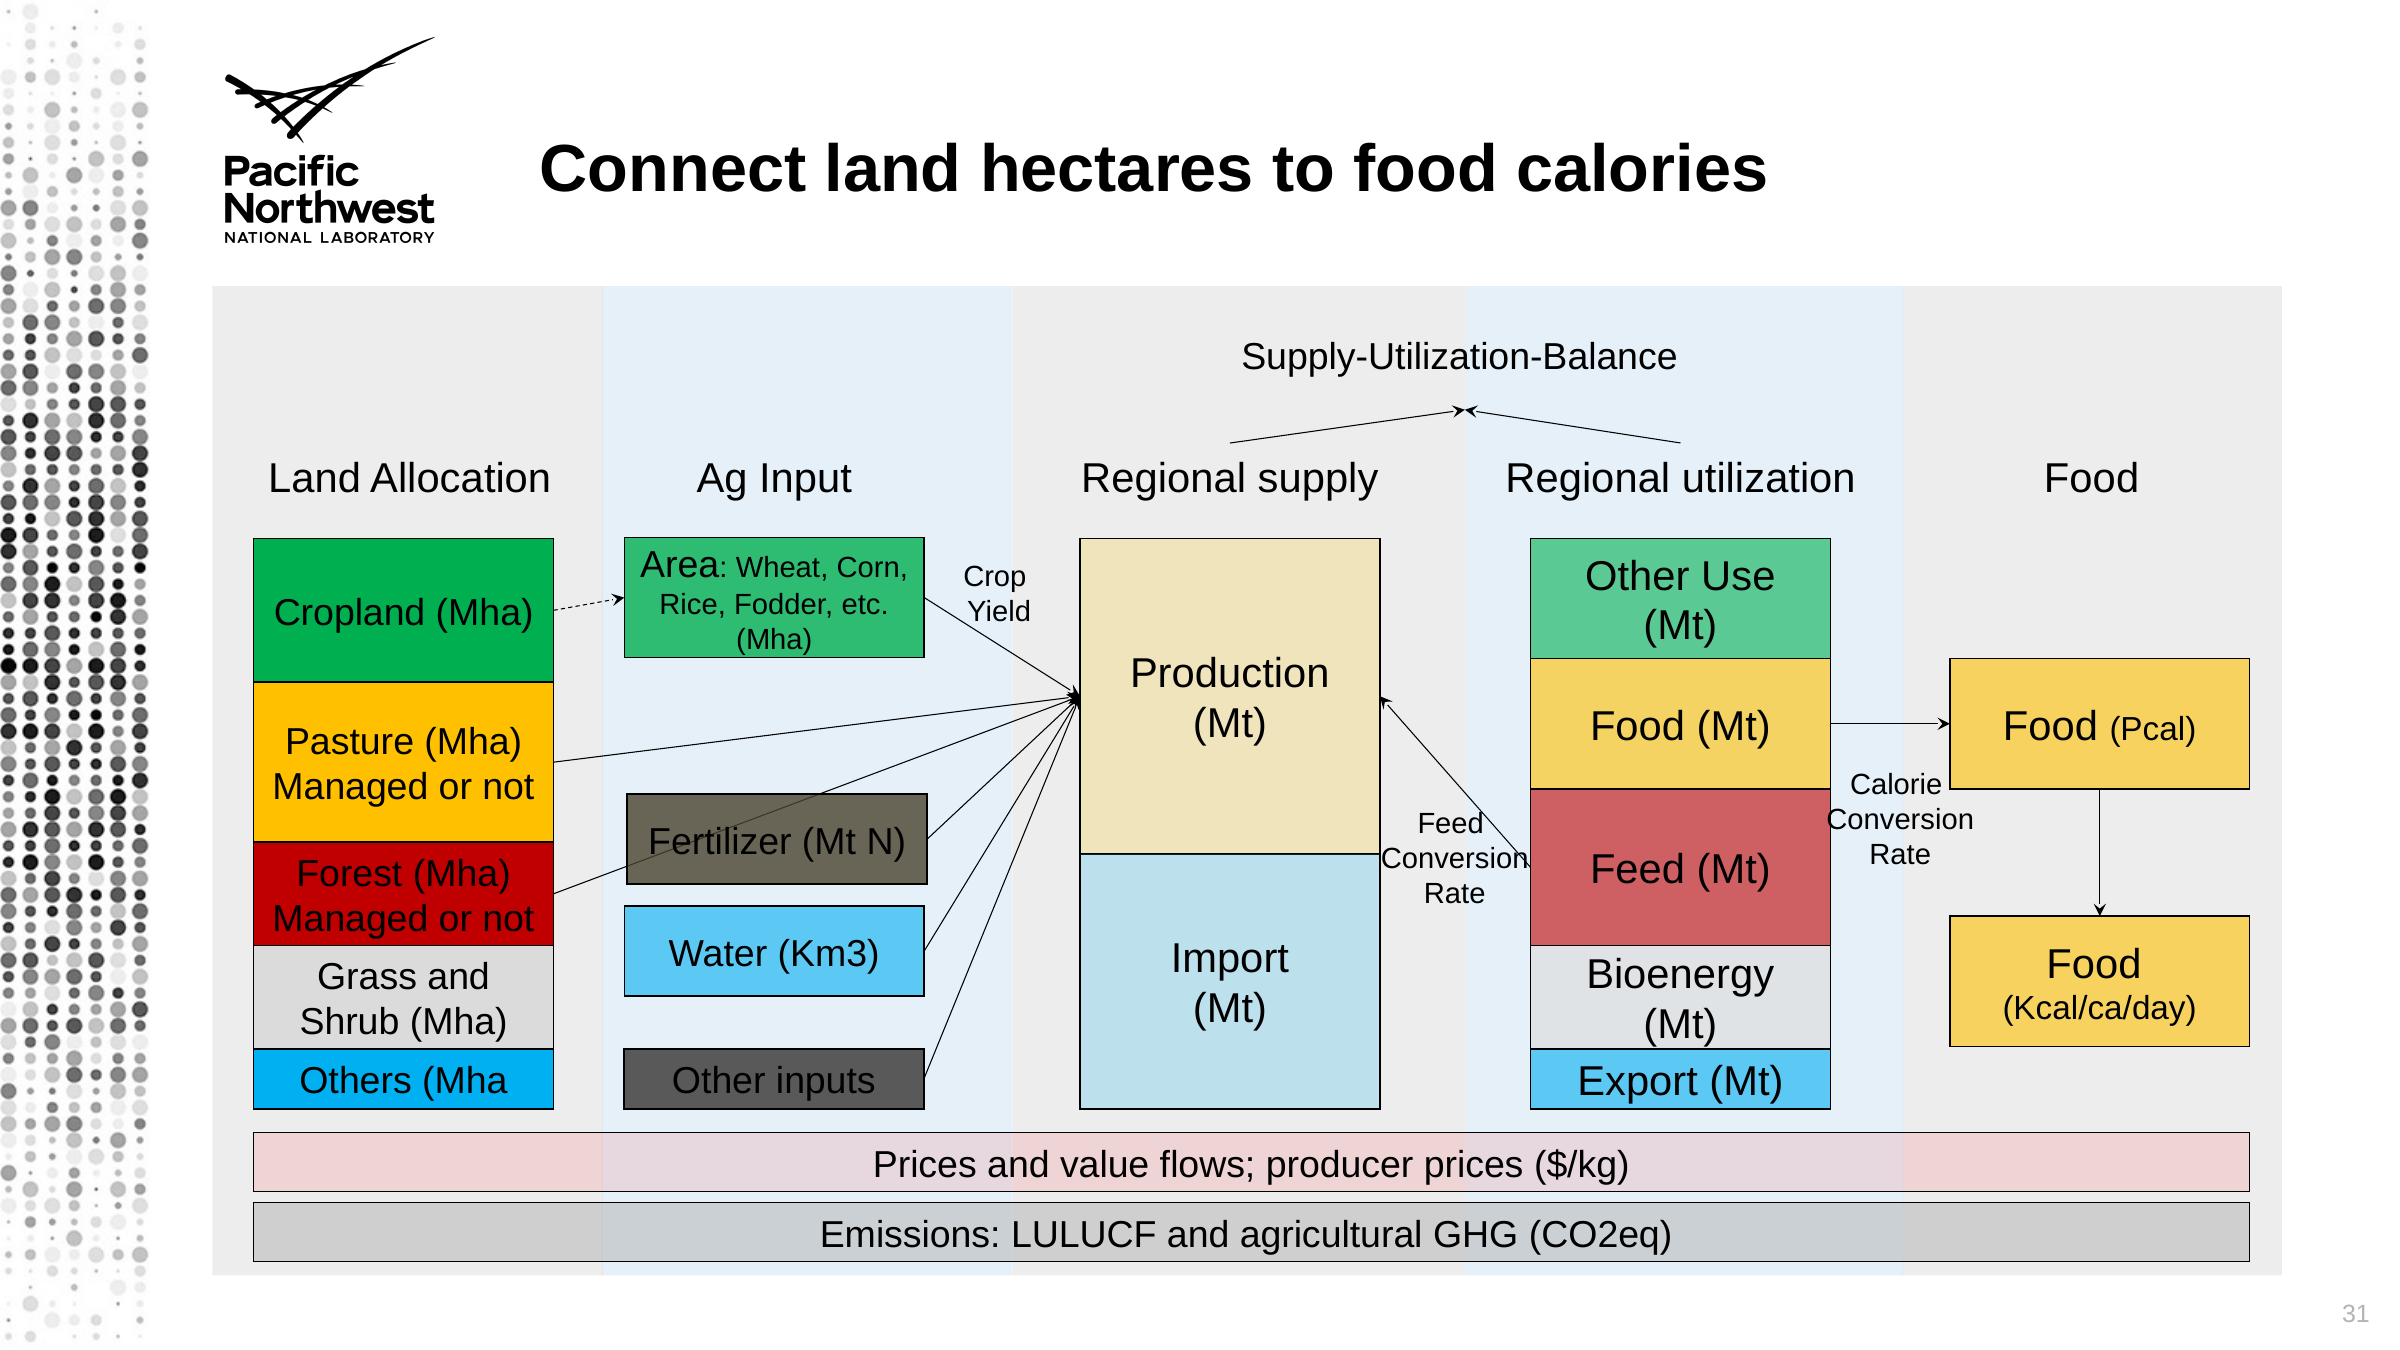

Connect land hectares to food calories

Supply-Utilization-Balance
Land Allocation
Regional utilization
Food
Ag Input
Regional supply
Crop
Yield
Area: Wheat, Corn, Rice, Fodder, etc. (Mha)
Cropland (Mha)
Production
(Mt)
Other Use (Mt)
Food (Mt)
Food (Pcal)
Pasture (Mha)
Managed or not
Calorie
Conversion
Rate
Feed
Conversion
Rate
Feed (Mt)
Fertilizer (Mt N)
Forest (Mha)
Managed or not
Import
(Mt)
Water (Km3)
Food
(Kcal/ca/day)
Grass and Shrub (Mha)
Bioenergy (Mt)
Others (Mha
Other inputs
Export (Mt)
Prices and value flows; producer prices ($/kg)
Emissions: LULUCF and agricultural GHG (CO2eq)
31